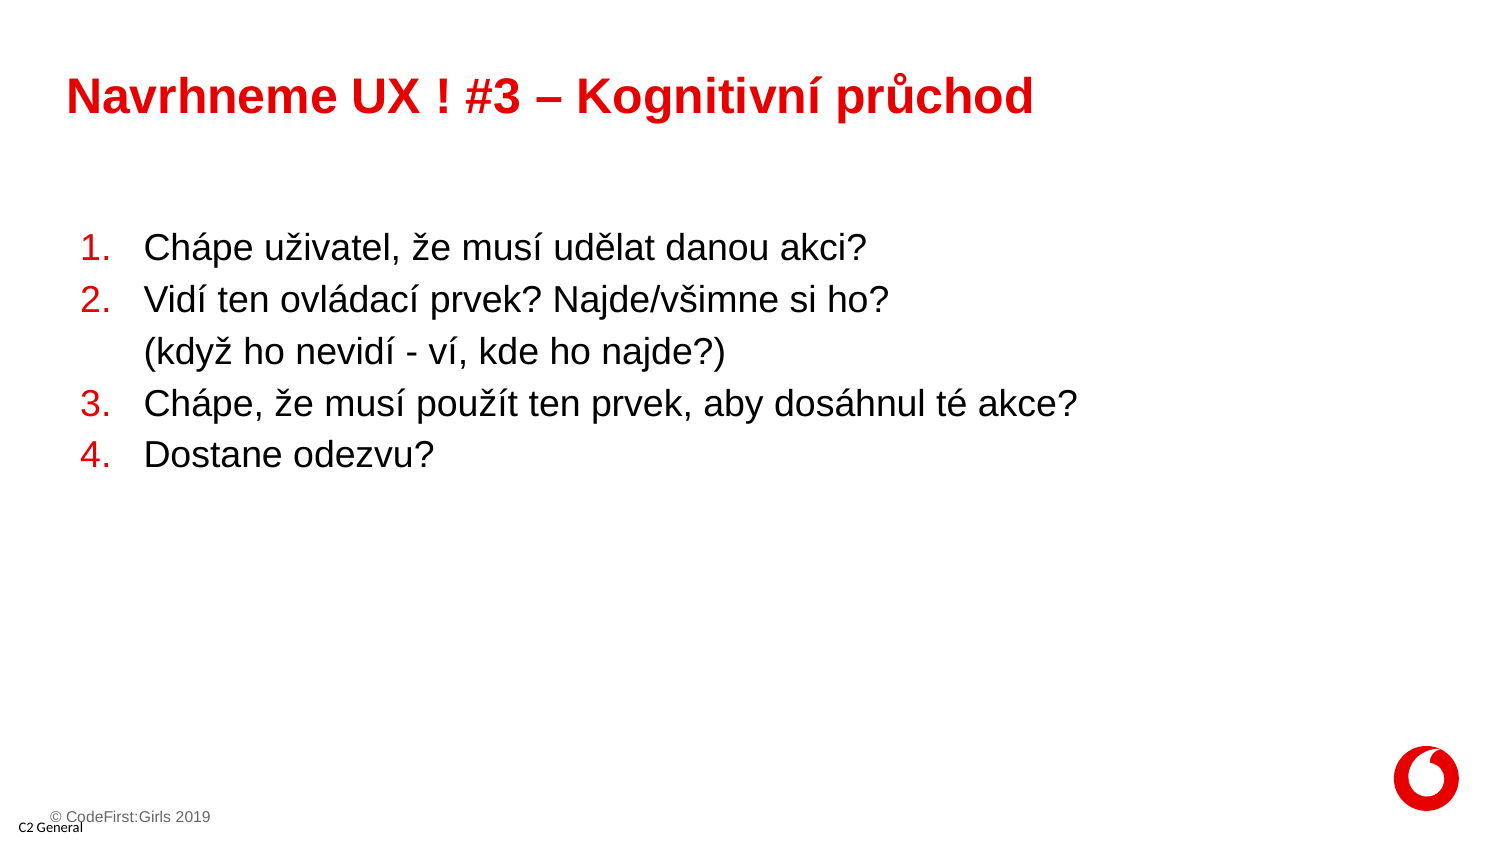

# Navrhneme UX ! #3 – Kognitivní průchod
Chápe uživatel, že musí udělat danou akci?
Vidí ten ovládací prvek? Najde/všimne si ho?
(když ho nevidí - ví, kde ho najde?)
Chápe, že musí použít ten prvek, aby dosáhnul té akce?
Dostane odezvu?